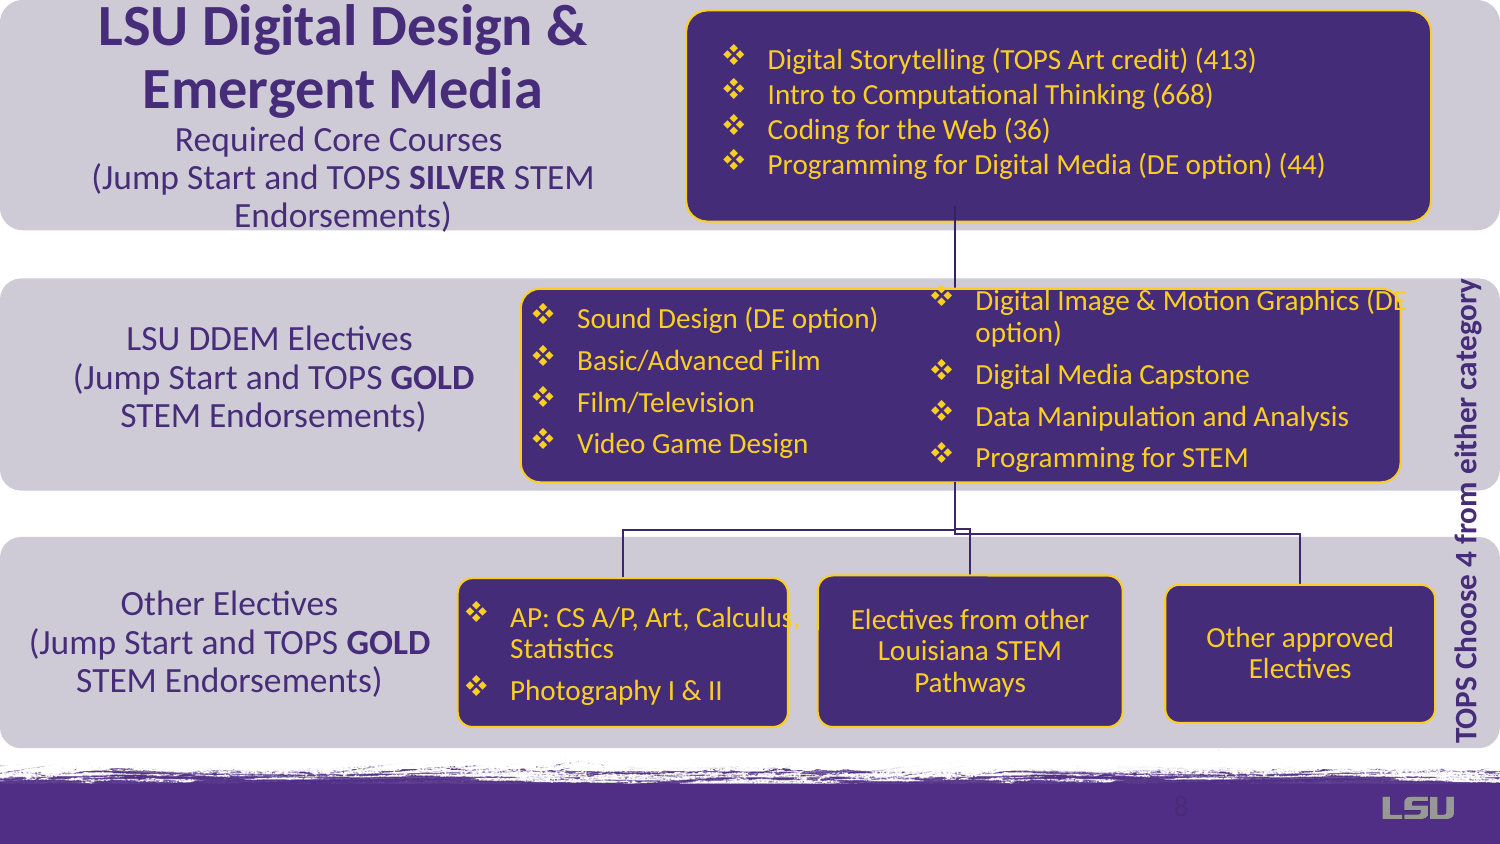

LSU Digital Design & Emergent Media
Required Core Courses
(Jump Start and TOPS SILVER STEM Endorsements)

LSU DDEM Electives
(Jump Start and TOPS GOLD STEM Endorsements)

Sound Design (DE option)
Basic/Advanced Film
Film/Television
Video Game Design

Other Electives
(Jump Start and TOPS GOLD STEM Endorsements)

Electives from other Louisiana STEM Pathways

Other approved Electives
Digital Storytelling (TOPS Art credit) (413)
Intro to Computational Thinking (668)
Coding for the Web (36)
Programming for Digital Media (DE option) (44)
Digital Image & Motion Graphics (DE option)
Digital Media Capstone
Data Manipulation and Analysis
Programming for STEM
TOPS Choose 4 from either category
AP: CS A/P, Art, Calculus, Statistics
Photography I & II
8